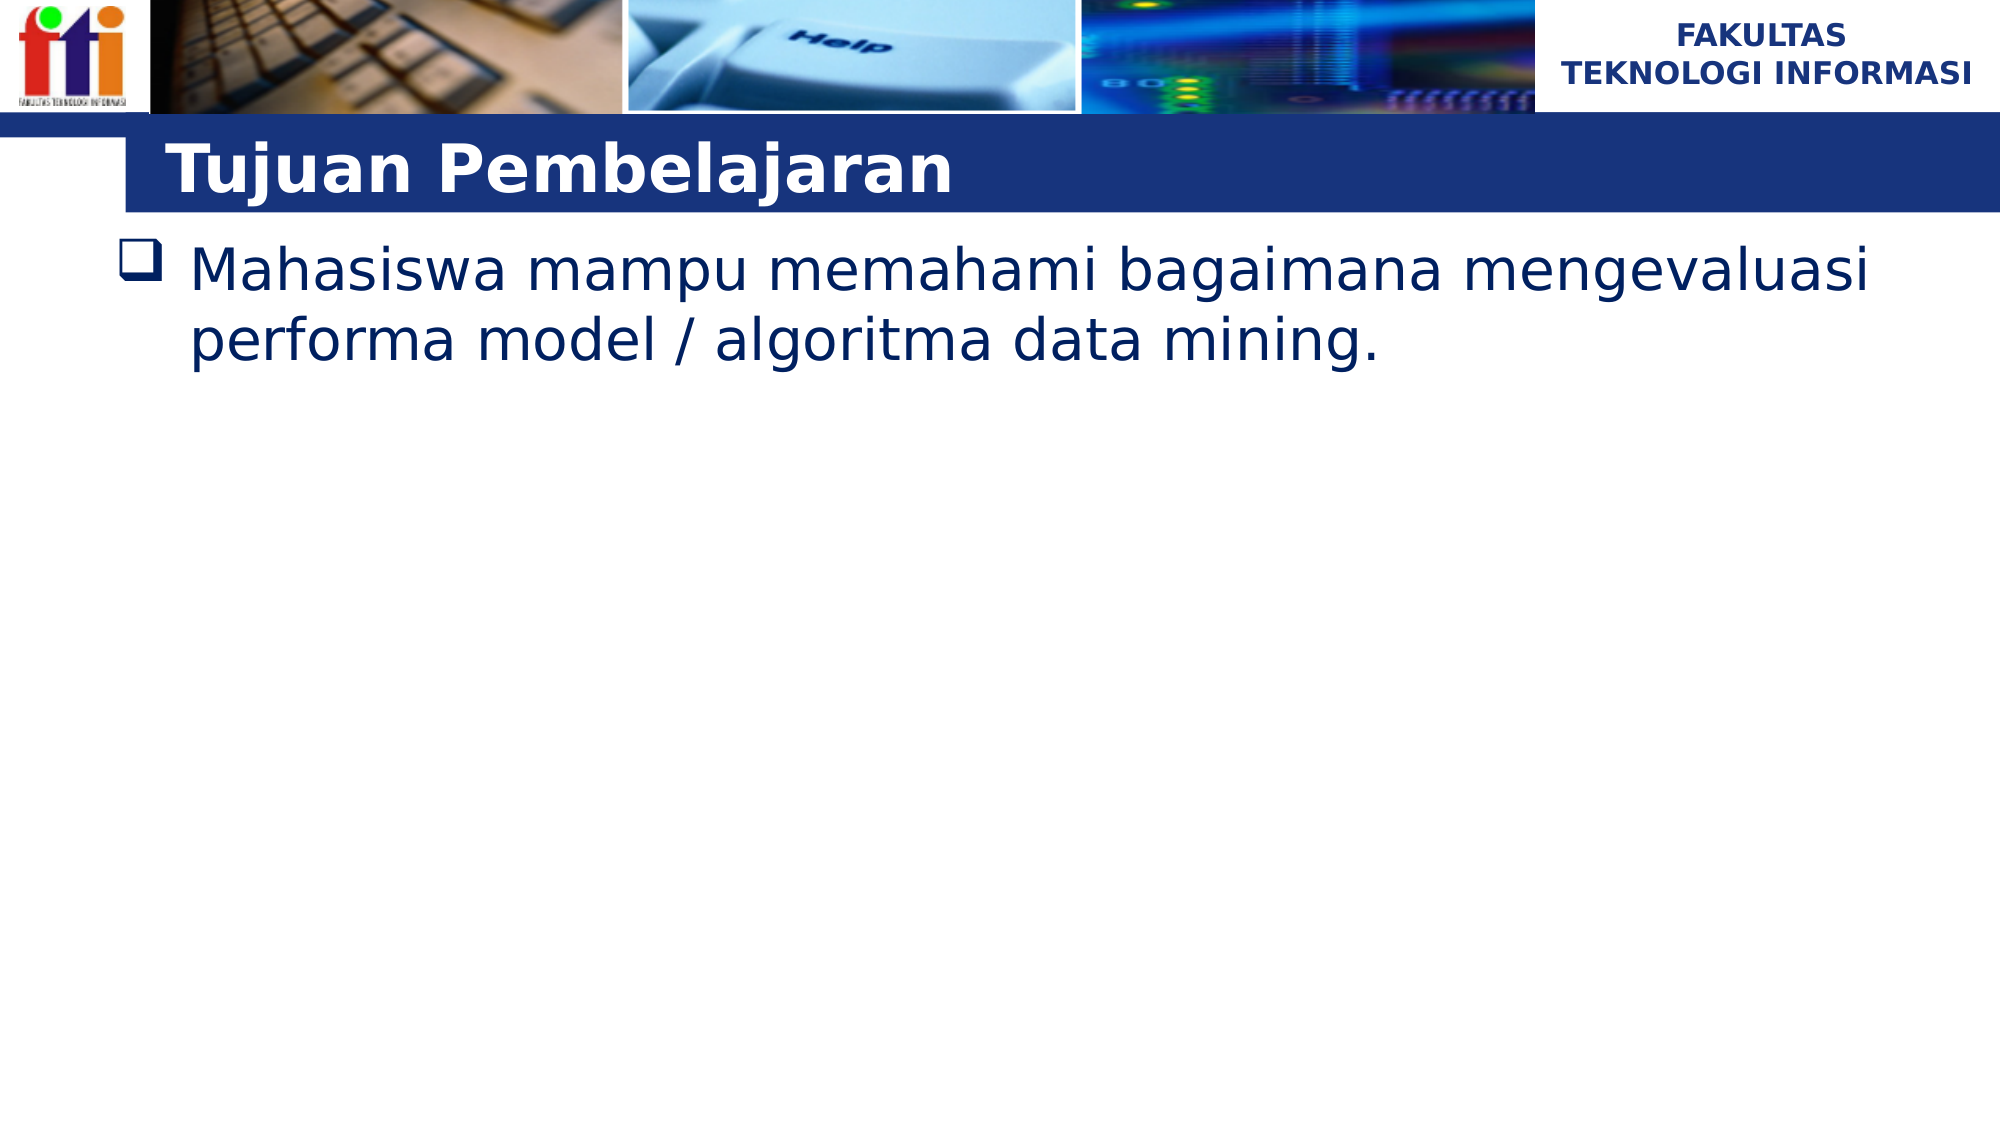

# Tujuan Pembelajaran
Mahasiswa mampu memahami bagaimana mengevaluasi performa model / algoritma data mining.